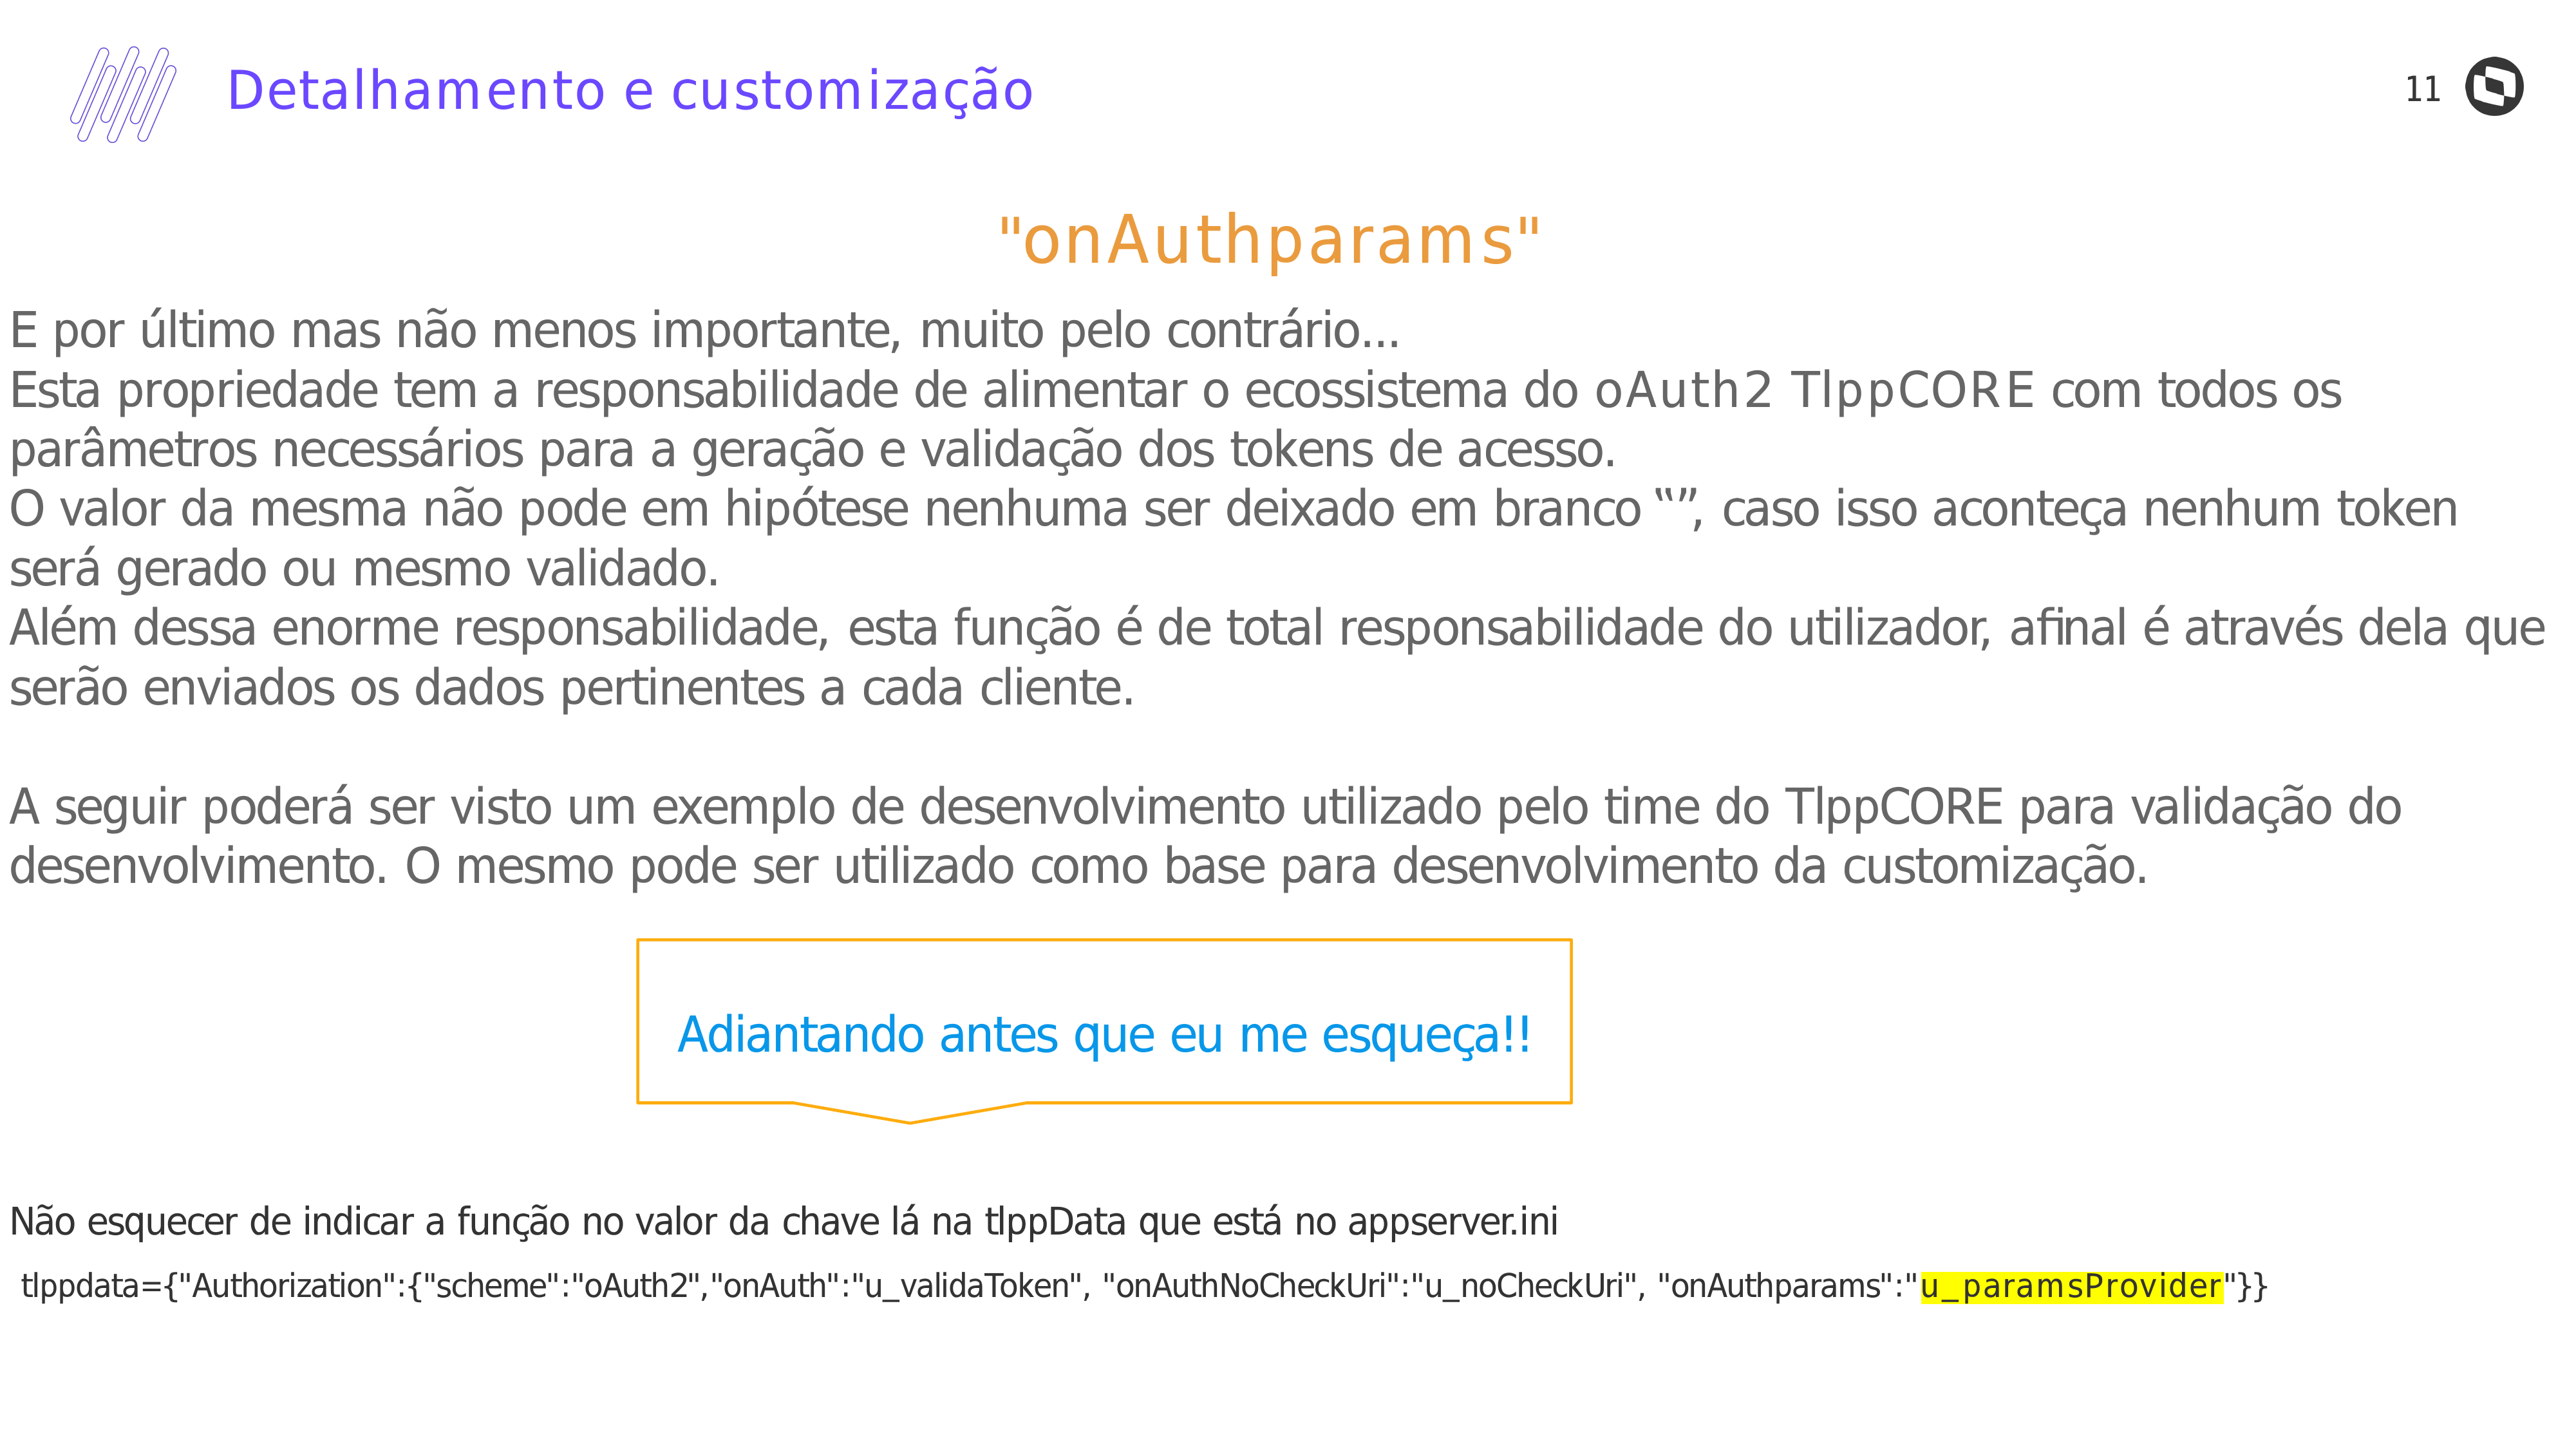

11
Detalhamento e customização
"onAuthparams"
E por último mas não menos importante, muito pelo contrário…
Esta propriedade tem a responsabilidade de alimentar o ecossistema do oAuth2 TlppCORE com todos os parâmetros necessários para a geração e validação dos tokens de acesso.
O valor da mesma não pode em hipótese nenhuma ser deixado em branco “”, caso isso aconteça nenhum token será gerado ou mesmo validado.
Além dessa enorme responsabilidade, esta função é de total responsabilidade do utilizador, afinal é através dela que serão enviados os dados pertinentes a cada cliente.

A seguir poderá ser visto um exemplo de desenvolvimento utilizado pelo time do TlppCORE para validação do desenvolvimento. O mesmo pode ser utilizado como base para desenvolvimento da customização.

Não esquecer de indicar a função no valor da chave lá na tlppData que está no appserver.ini
 tlppdata={"Authorization":{"scheme":"oAuth2","onAuth":"u_validaToken", "onAuthNoCheckUri":"u_noCheckUri", "onAuthparams":"u_paramsProvider"}}

  Adiantando antes que eu me esqueça!!